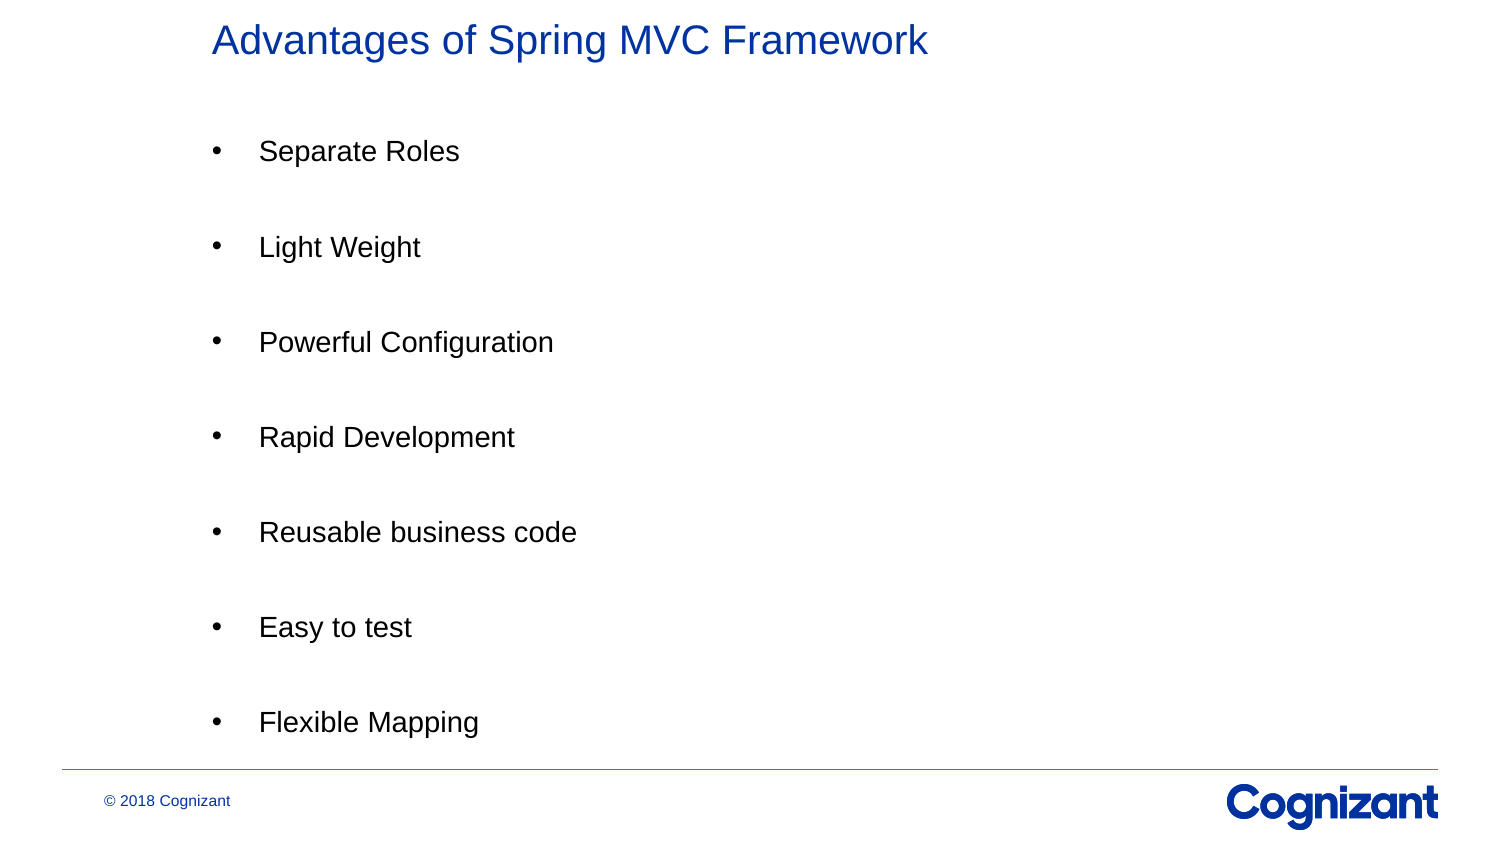

# Advantages of Spring MVC Framework
Separate Roles

Light Weight

Powerful Configuration

Rapid Development

Reusable business code

Easy to test

Flexible Mapping